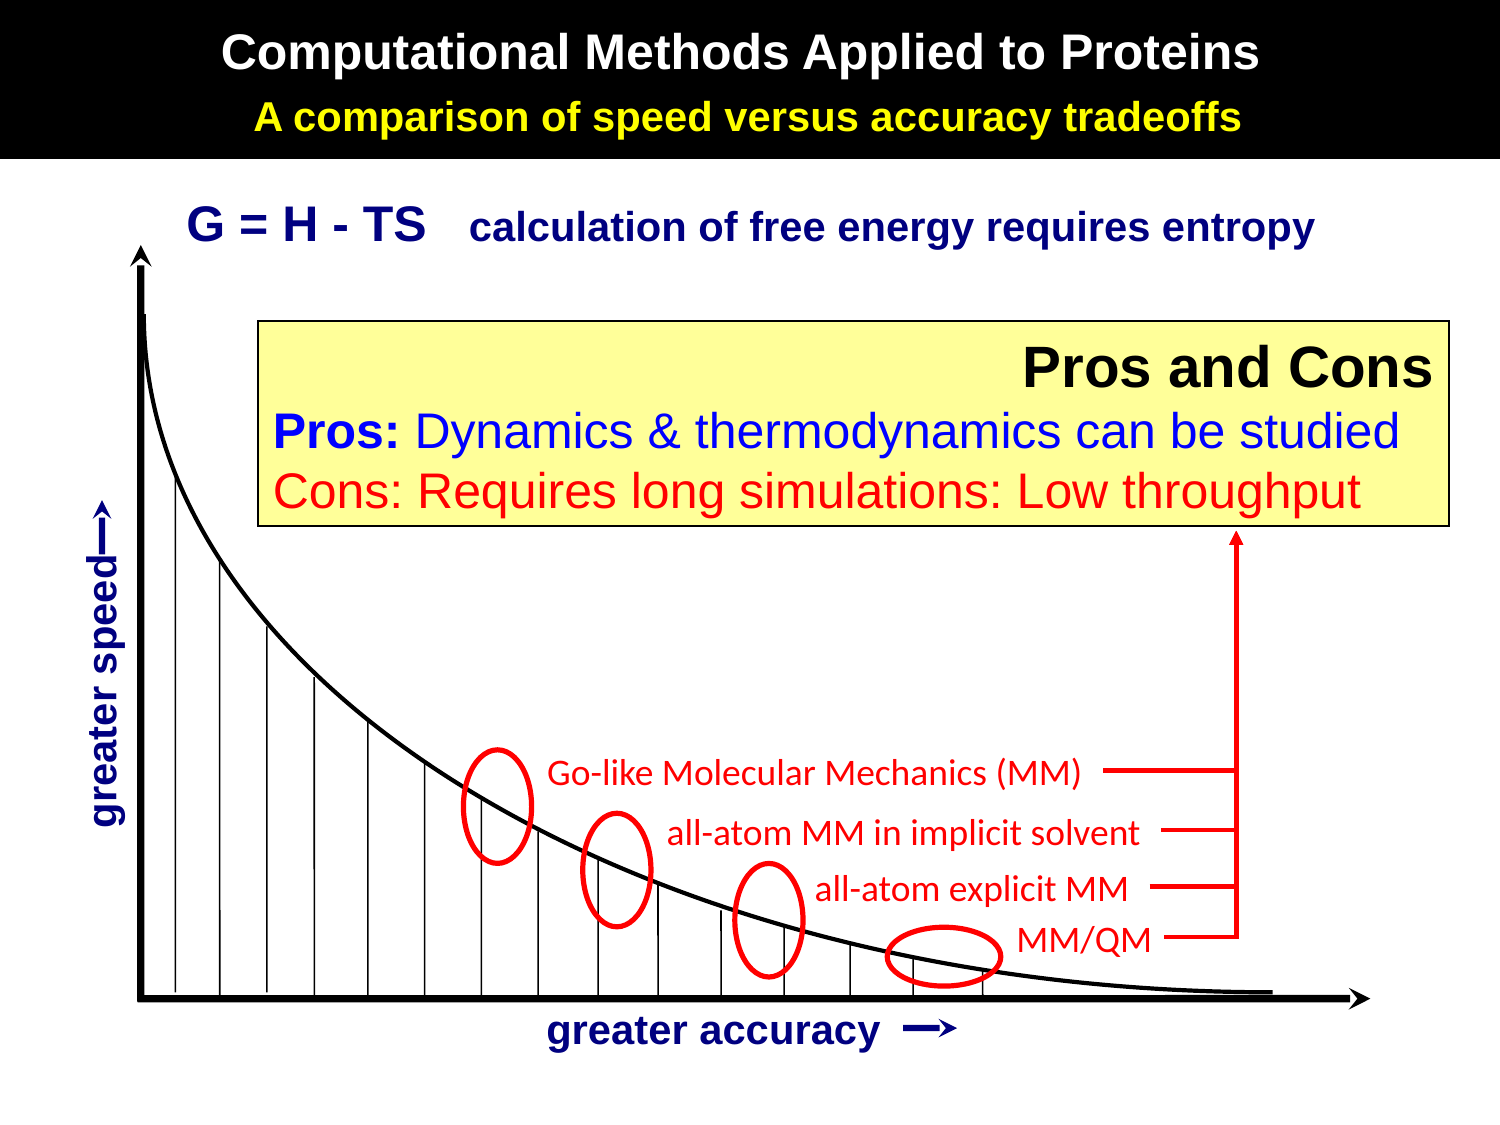

Computational Methods Applied to Proteins
A comparison of speed versus accuracy tradeoffs
G = H - TS   calculation of free energy requires entropy

greater speed

greater accuracy

					Pros and Cons
Pros: Dynamics & thermodynamics can be studied
Cons: Requires long simulations: Low throughput
Go-like Molecular Mechanics (MM)

all-atom MM in implicit solvent

all-atom explicit MM

MM/QM